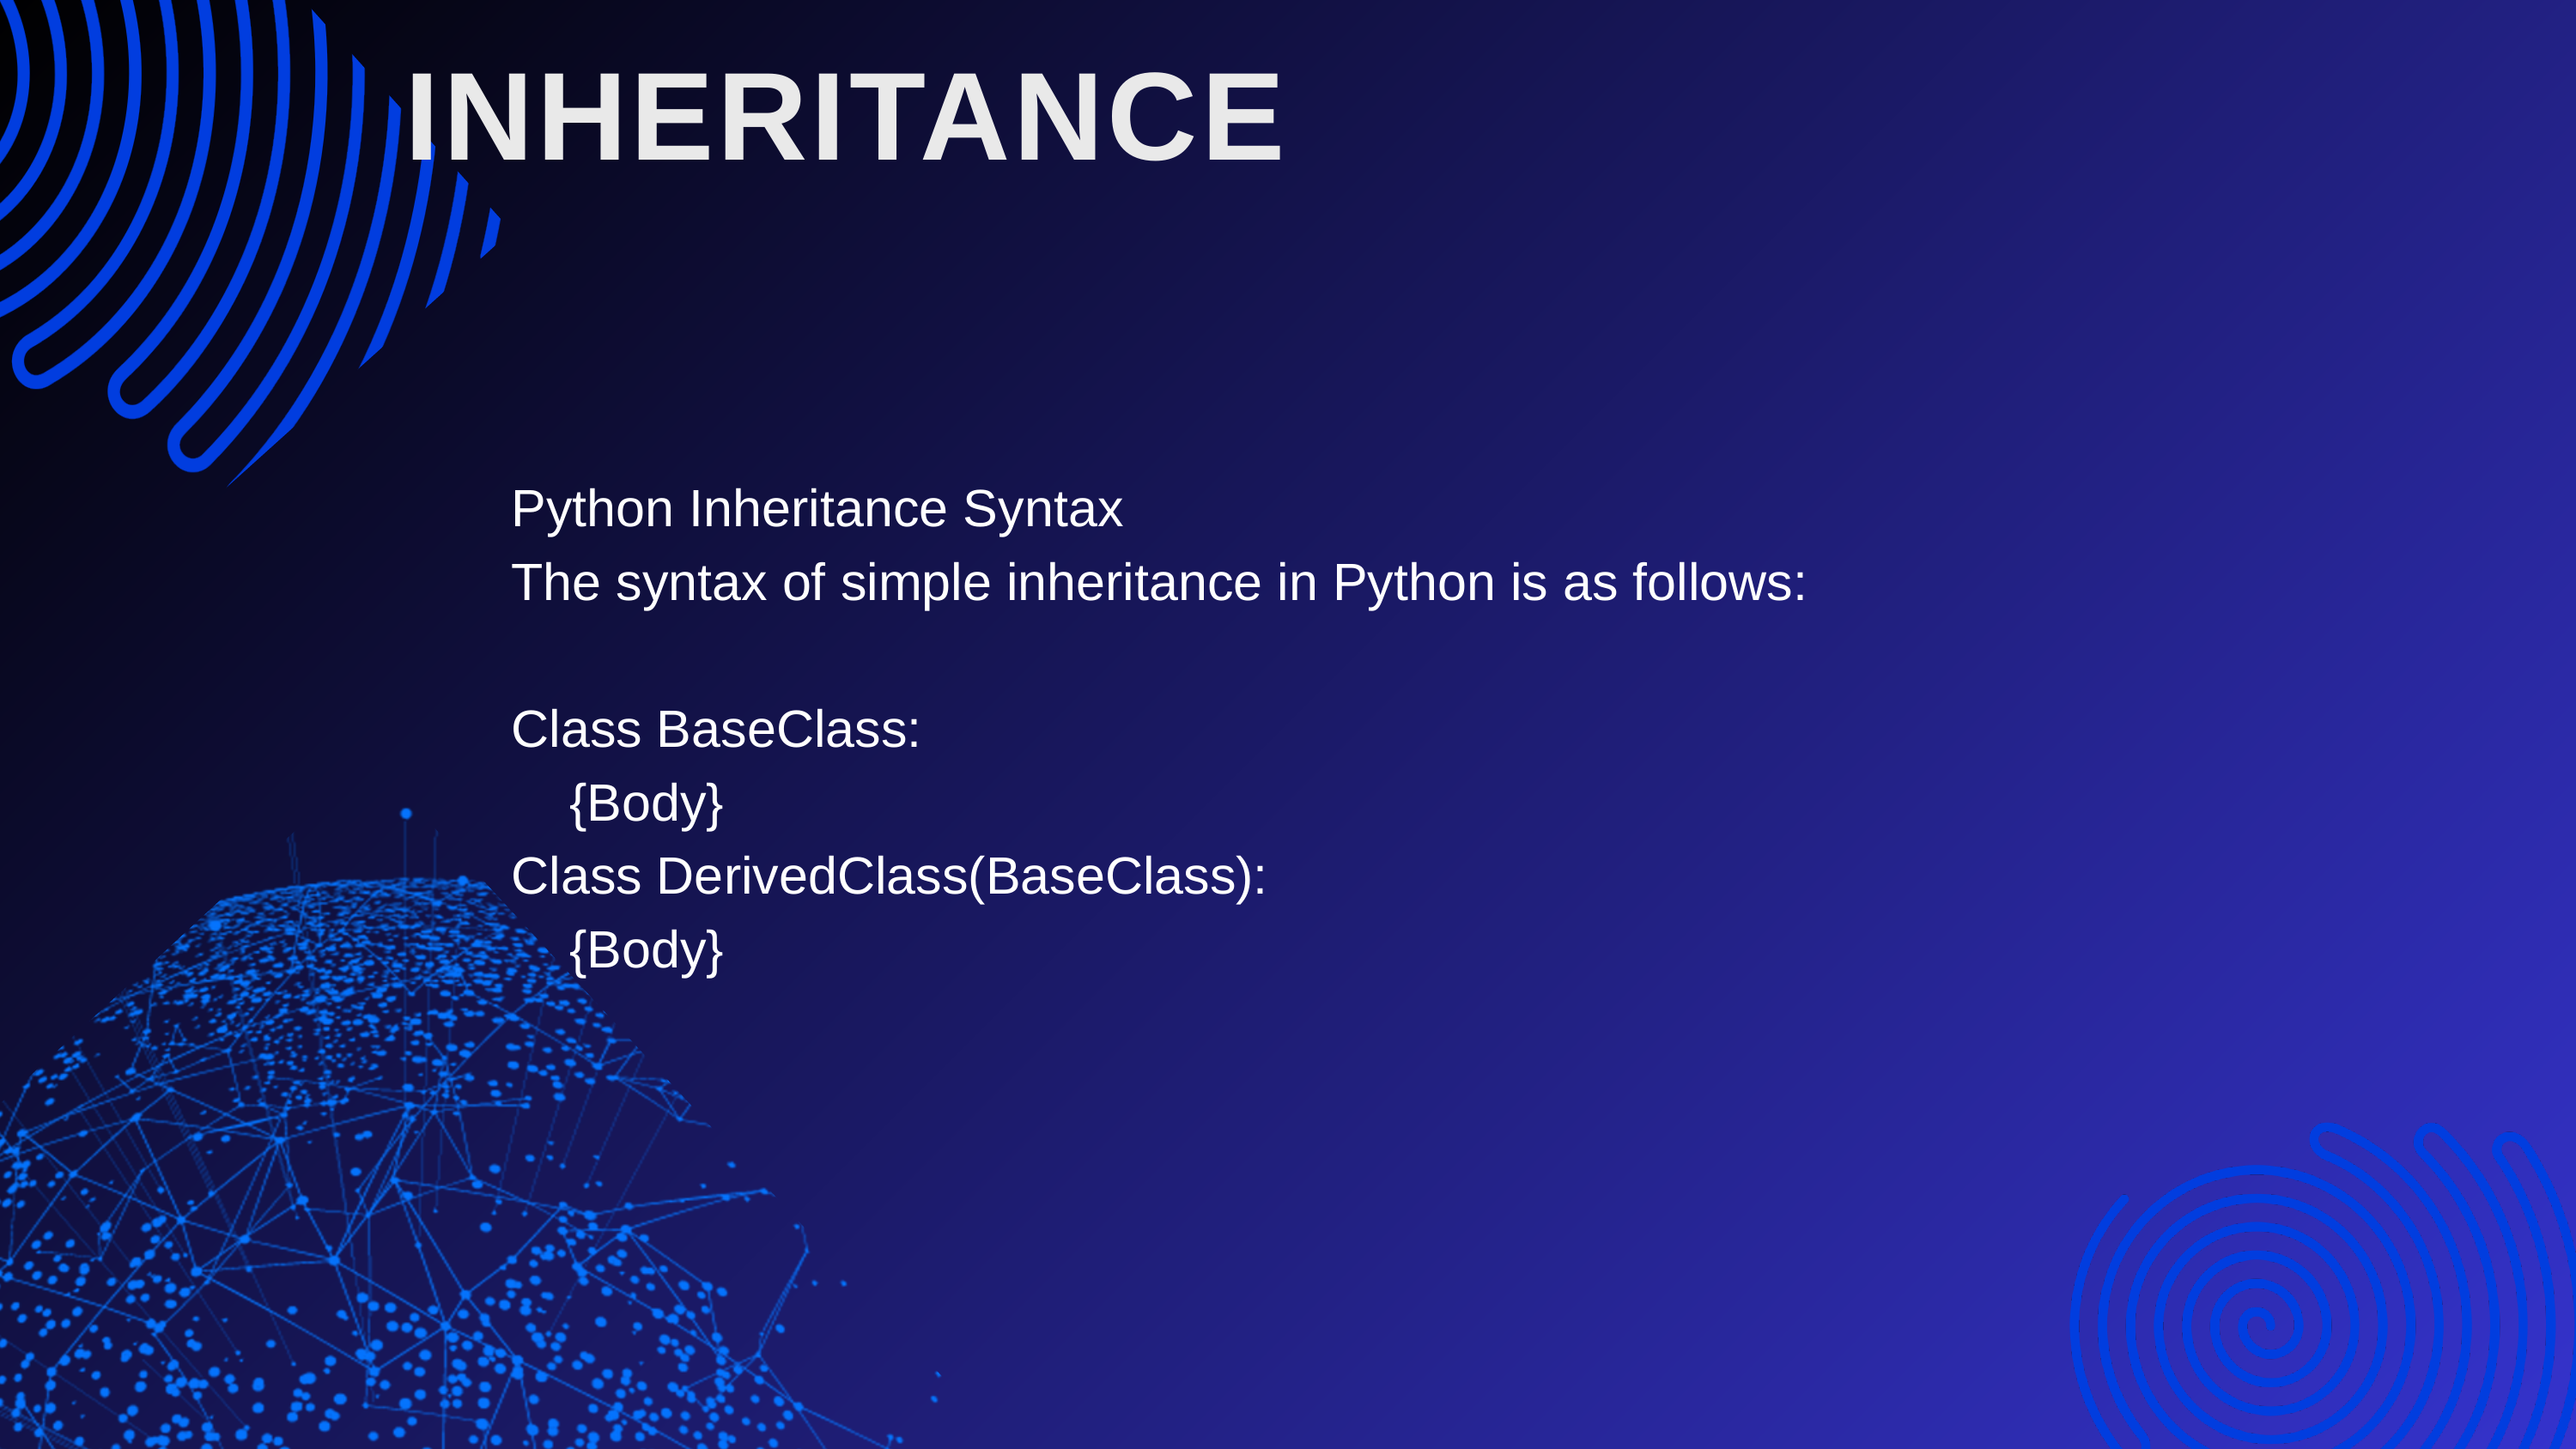

INHERITANCE
Python Inheritance Syntax
The syntax of simple inheritance in Python is as follows:

Class BaseClass:
    {Body}
Class DerivedClass(BaseClass):
    {Body}